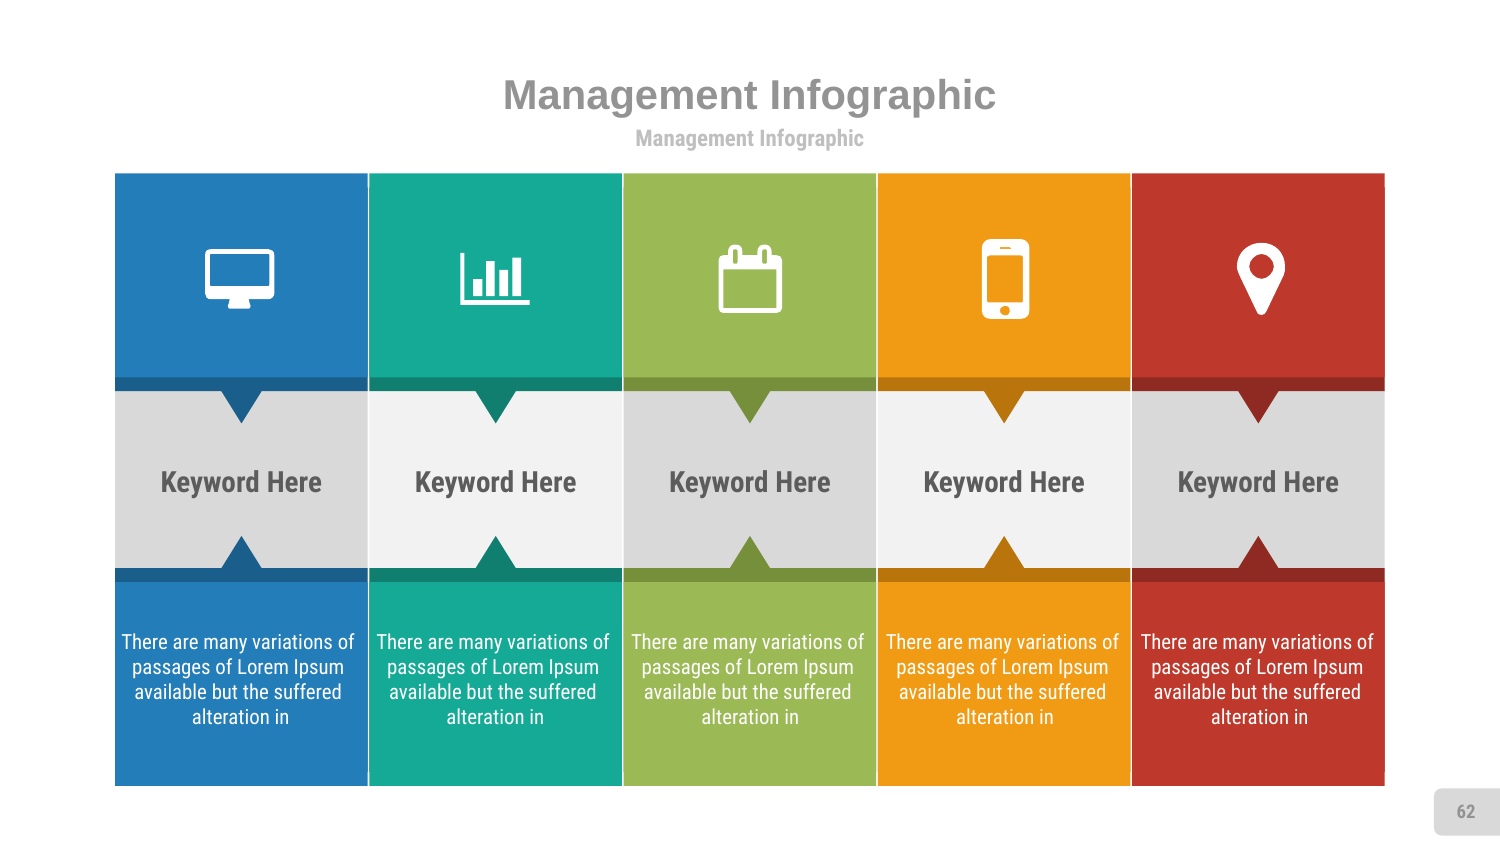

# Management Infographic
Management Infographic

Keyword Here

Keyword Here

Keyword Here

Keyword Here

Keyword Here

There are many variations of passages of Lorem Ipsum available but the suffered
 alteration in

There are many variations of passages of Lorem Ipsum available but the suffered
 alteration in

There are many variations of passages of Lorem Ipsum available but the suffered
 alteration in

There are many variations of passages of Lorem Ipsum available but the suffered
 alteration in

There are many variations of passages of Lorem Ipsum available but the suffered
 alteration in
62